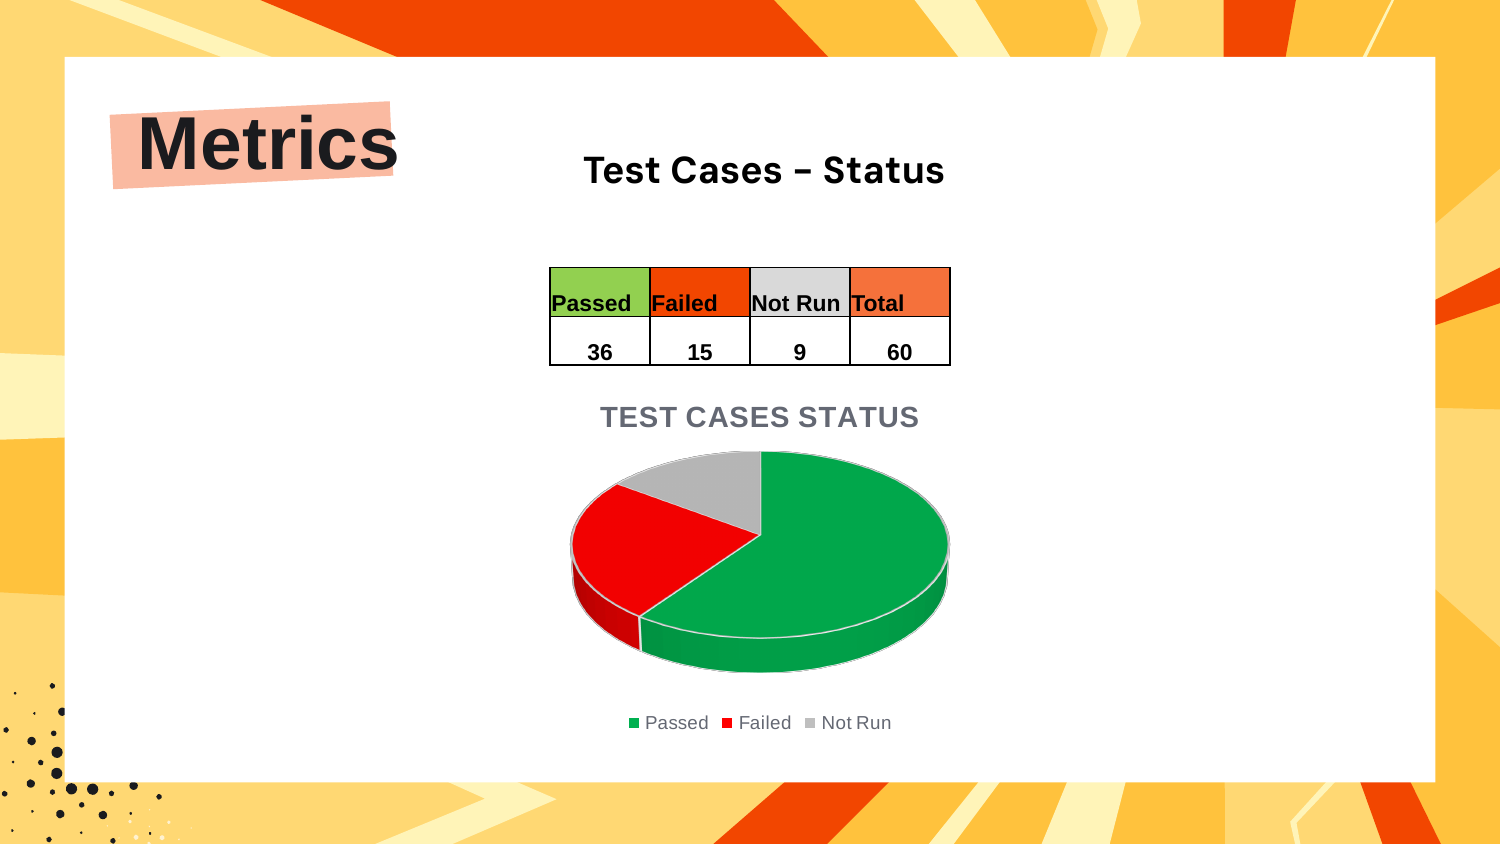

# Metrics

Test Cases - Status
| Passed | Failed | Not Run | Total |
| --- | --- | --- | --- |
| 36 | 15 | 9 | 60 |

[unsupported chart]